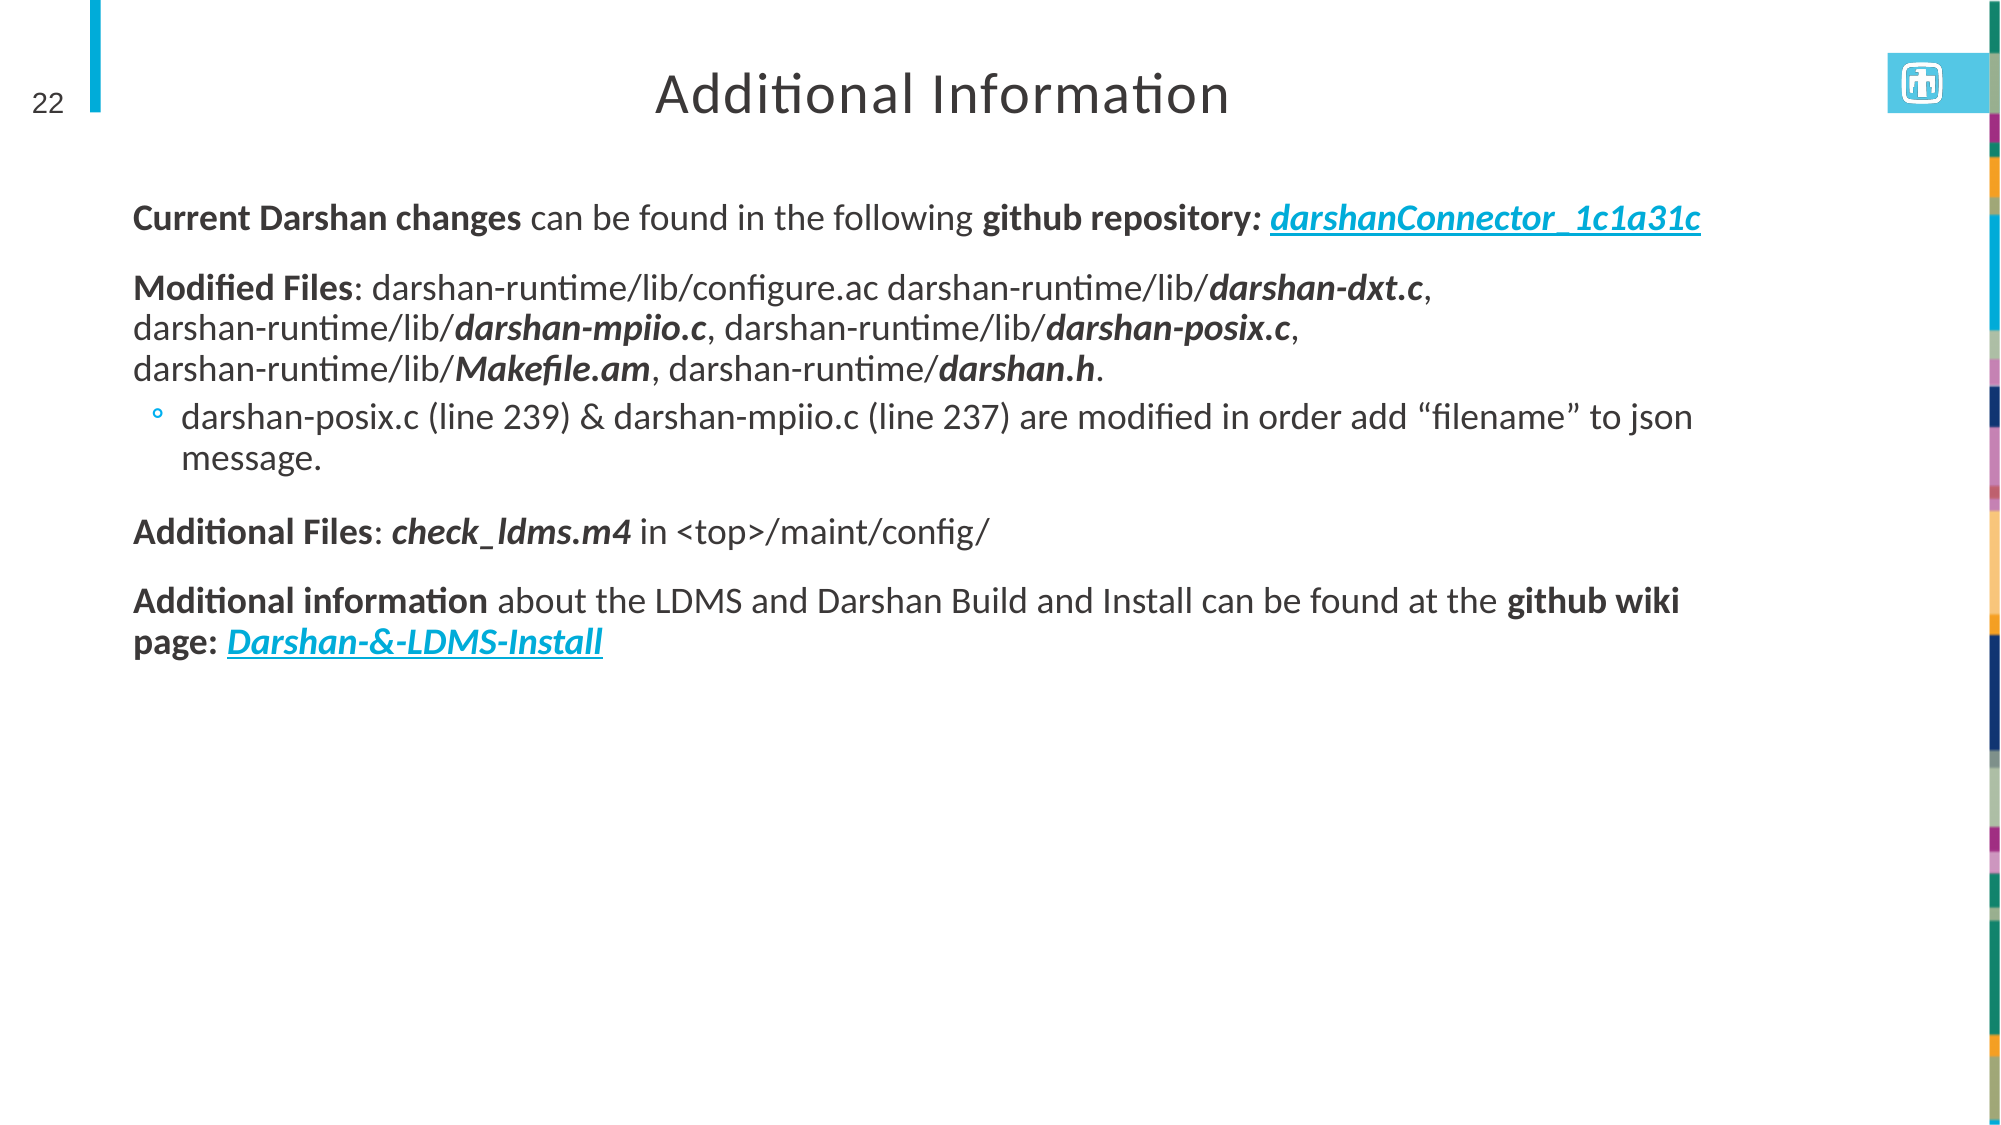

# Additional Information
22
Current Darshan changes can be found in the following github repository: darshanConnector_1c1a31c
Modified Files: darshan-runtime/lib/configure.ac darshan-runtime/lib/darshan-dxt.c, darshan-runtime/lib/darshan-mpiio.c, darshan-runtime/lib/darshan-posix.c, darshan-runtime/lib/Makefile.am, darshan-runtime/darshan.h.
darshan-posix.c (line 239) & darshan-mpiio.c (line 237) are modified in order add “filename” to json message.
Additional Files: check_ldms.m4 in <top>/maint/config/
Additional information about the LDMS and Darshan Build and Install can be found at the github wiki page: Darshan-&-LDMS-Install